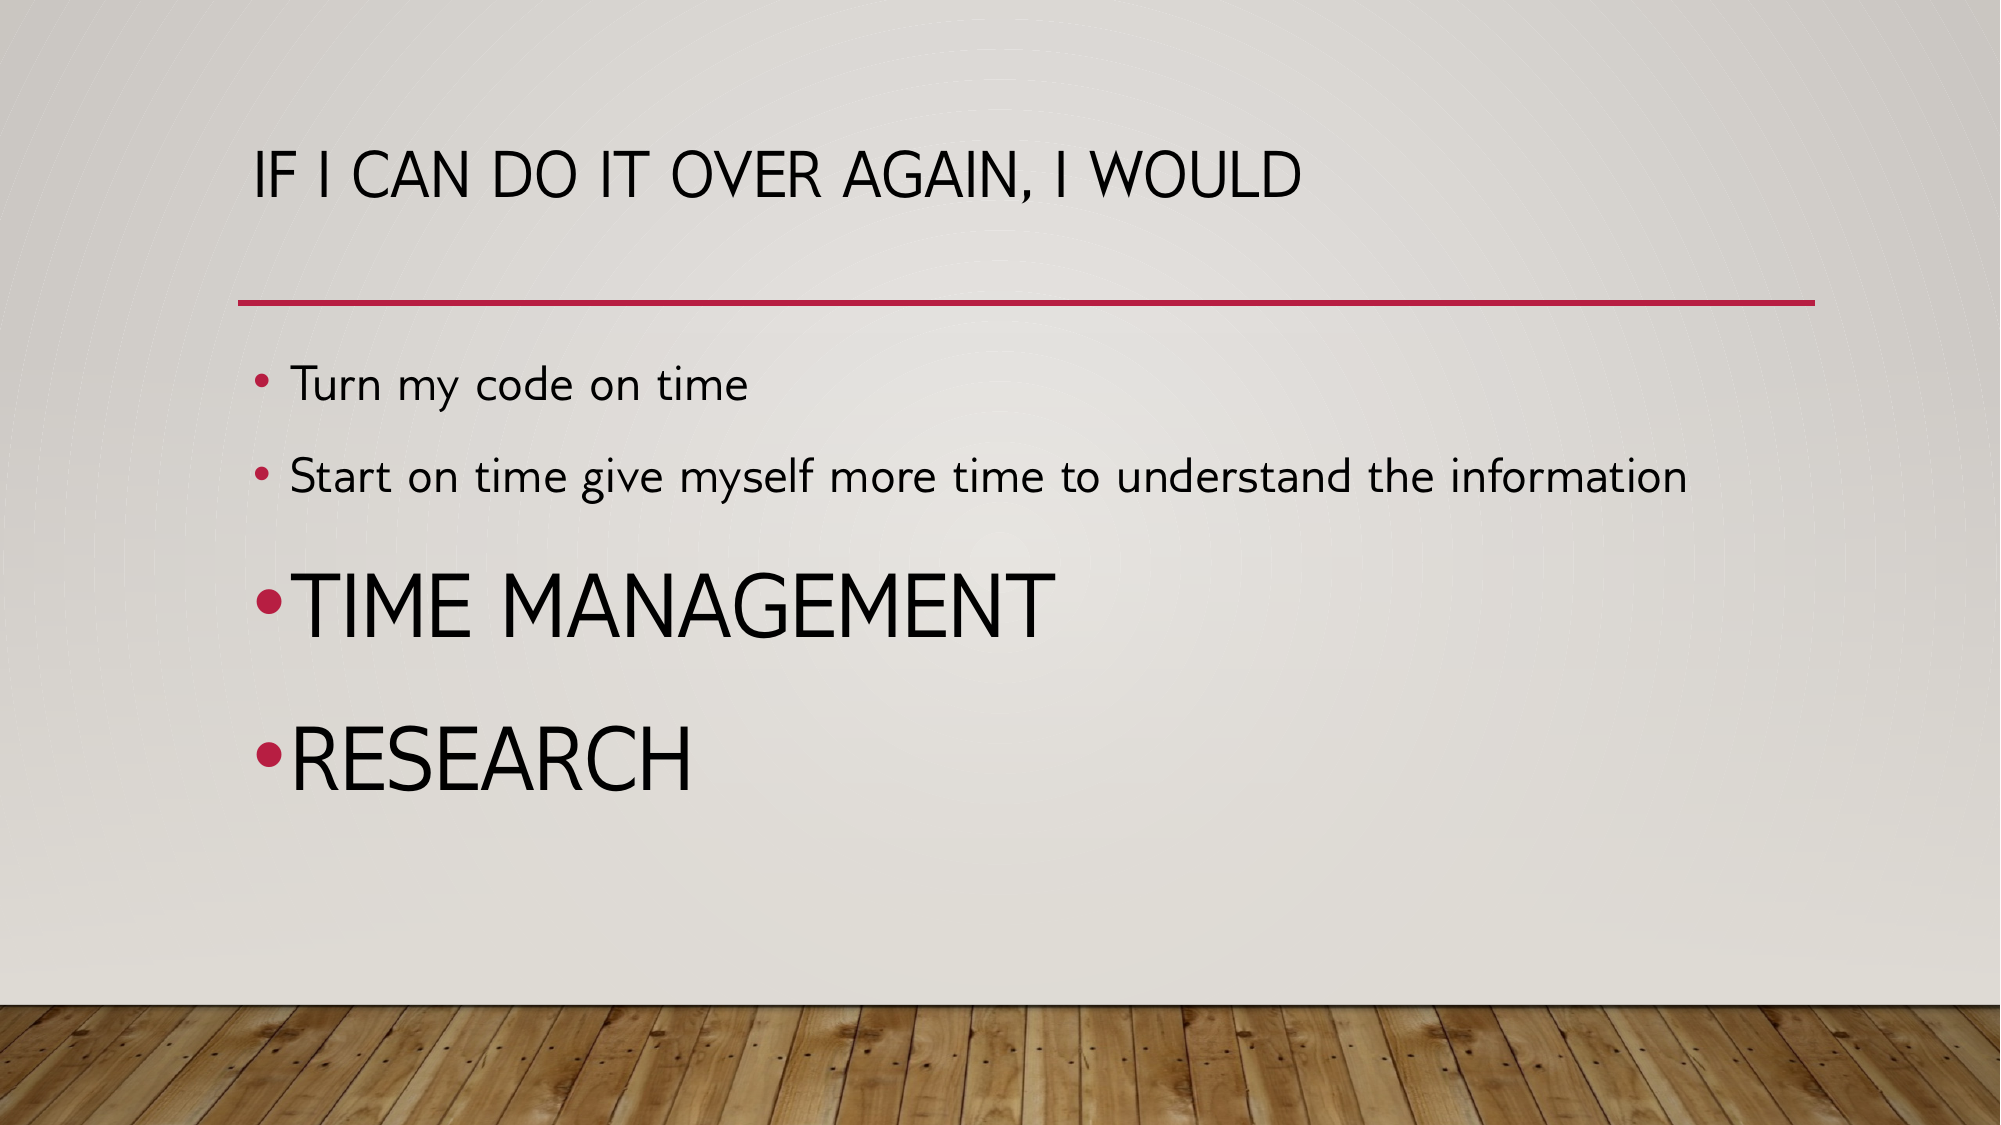

# If I can do it over again, I would
Turn my code on time
Start on time give myself more time to understand the information
TIME MANAGEMENT
RESEARCH